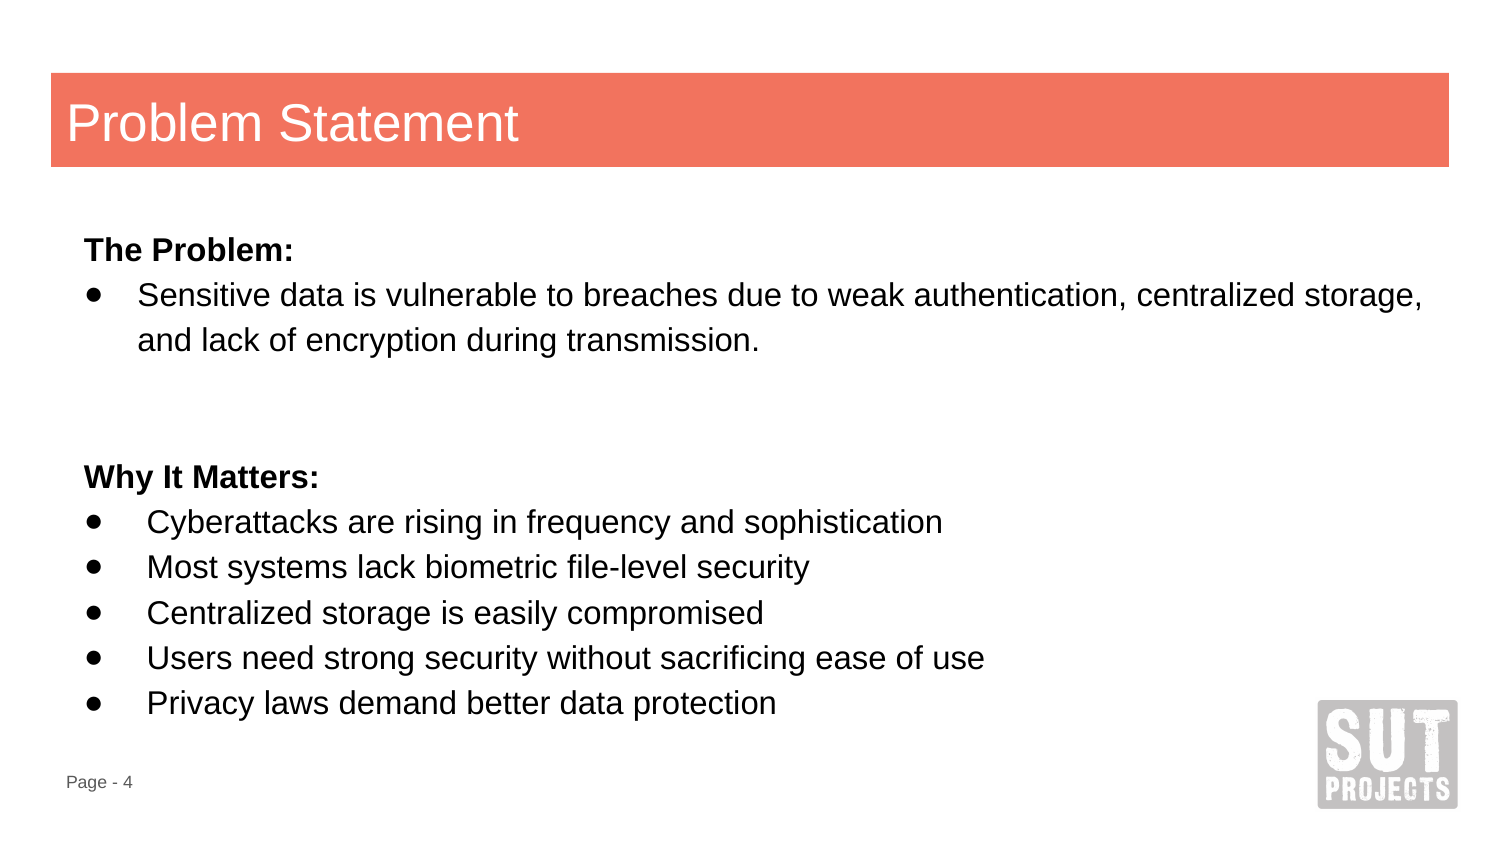

# Problem Statement
The Problem:
Sensitive data is vulnerable to breaches due to weak authentication, centralized storage, and lack of encryption during transmission.

Why It Matters:
 Cyberattacks are rising in frequency and sophistication
 Most systems lack biometric file-level security
 Centralized storage is easily compromised
 Users need strong security without sacrificing ease of use
 Privacy laws demand better data protection
Page - 4